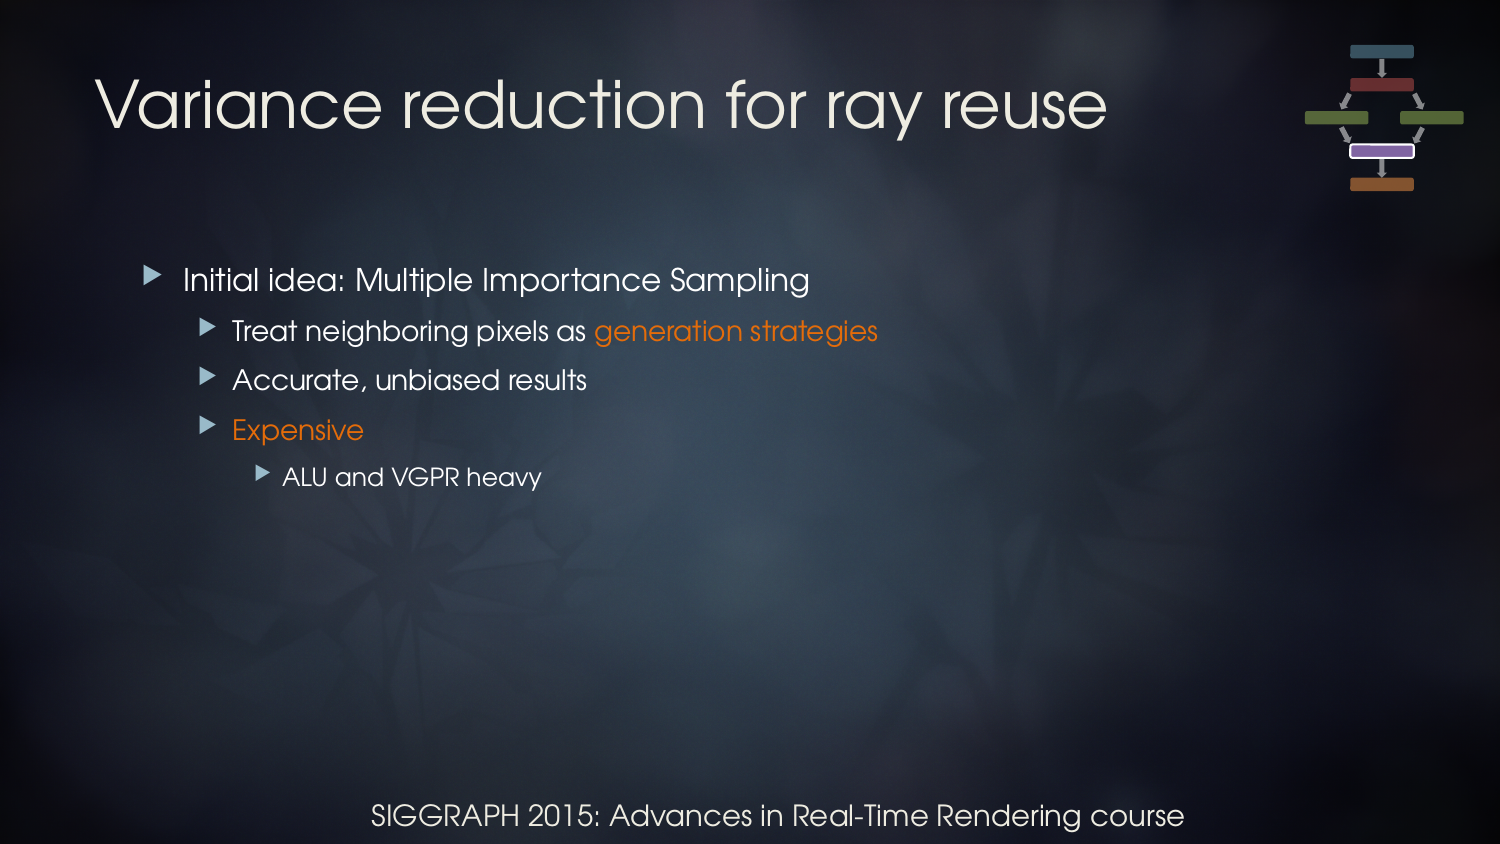

# Variance reduction for ray reuse
Initial idea: Multiple Importance Sampling
Treat neighboring pixels as generation strategies
Accurate, unbiased results
Expensive
ALU and VGPR heavy